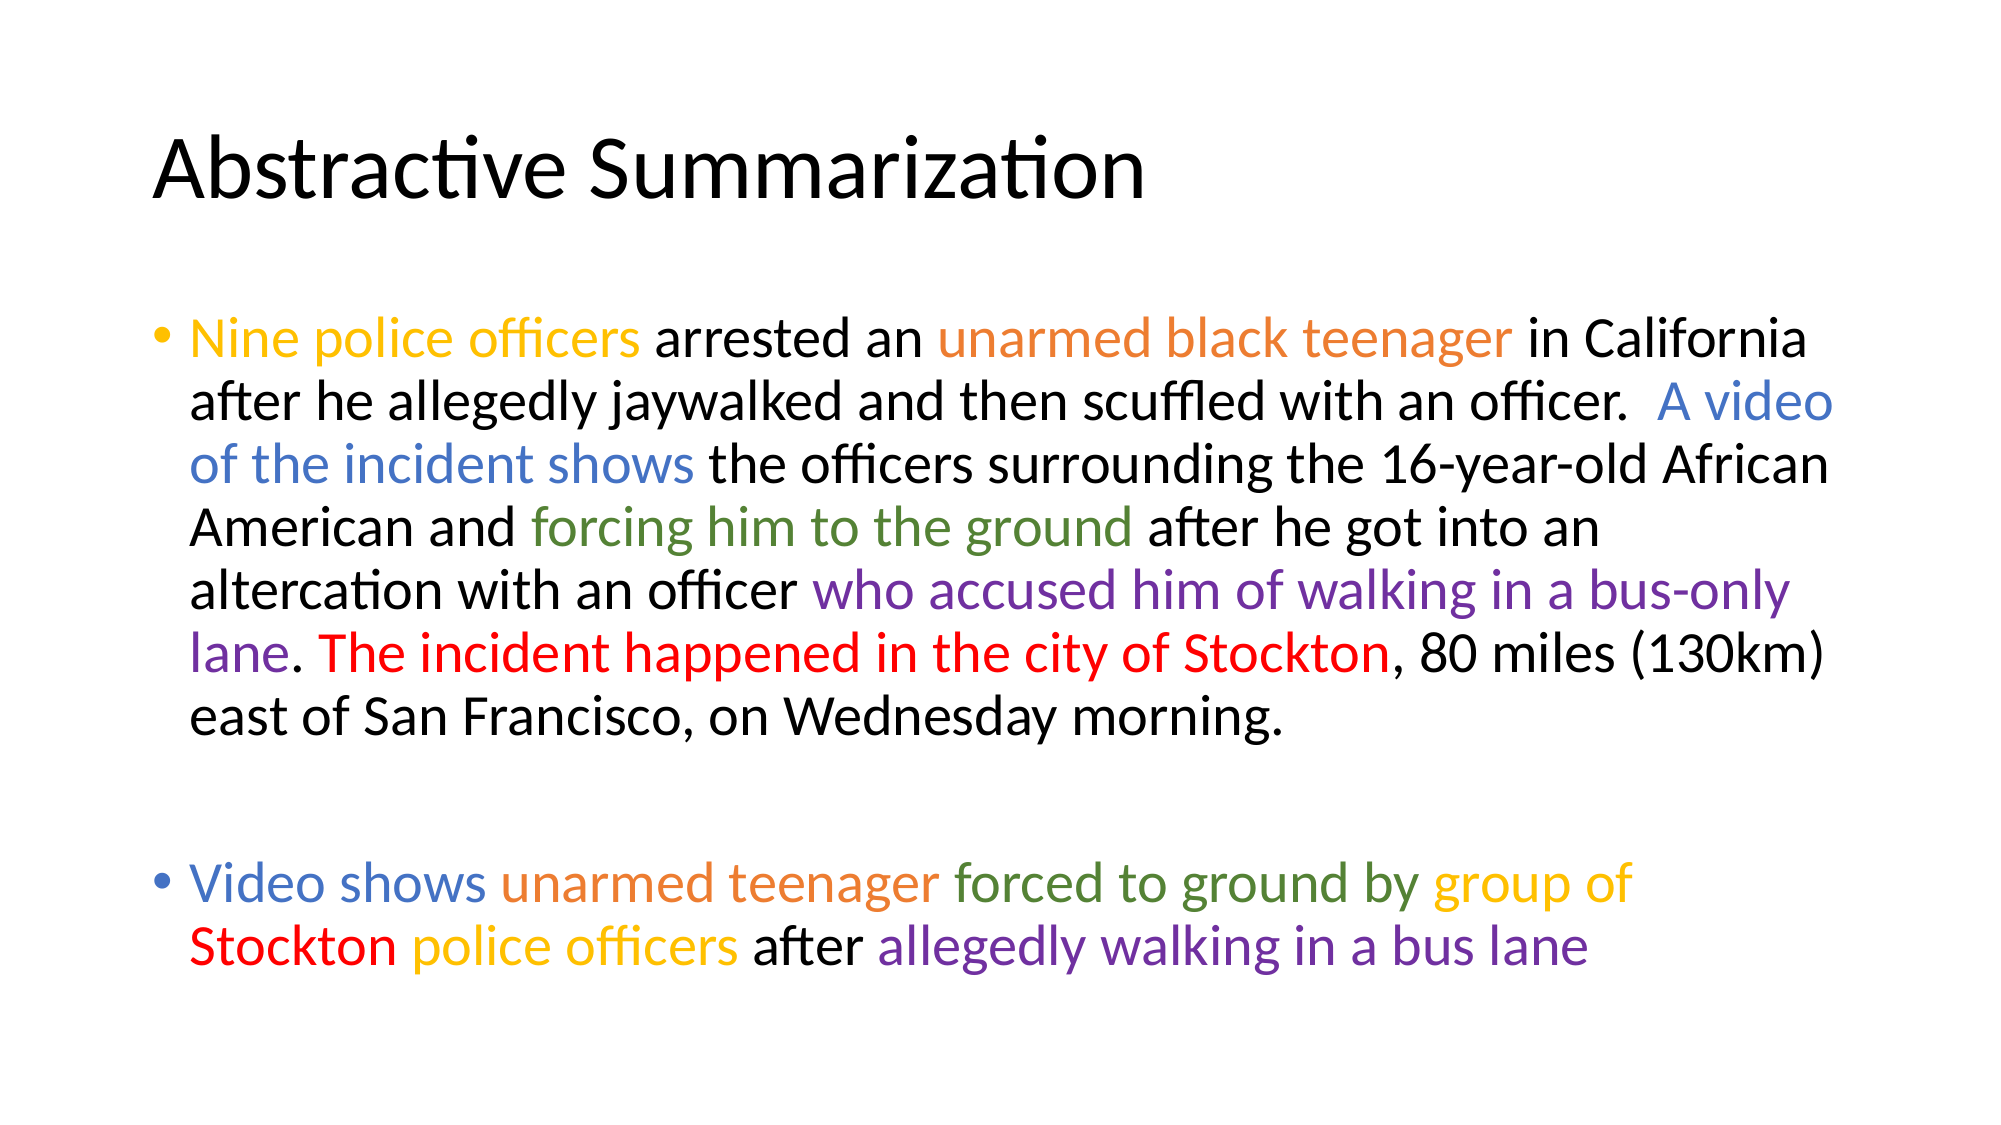

# Abstractive Summarization
Nine police officers arrested an unarmed black teenager in California after he allegedly jaywalked and then scuffled with an officer.  A video of the incident shows the officers surrounding the 16-year-old African American and forcing him to the ground after he got into an altercation with an officer who accused him of walking in a bus-only lane. The incident happened in the city of Stockton, 80 miles (130km) east of San Francisco, on Wednesday morning.

Video shows unarmed teenager forced to ground by group of Stockton police officers after allegedly walking in a bus lane